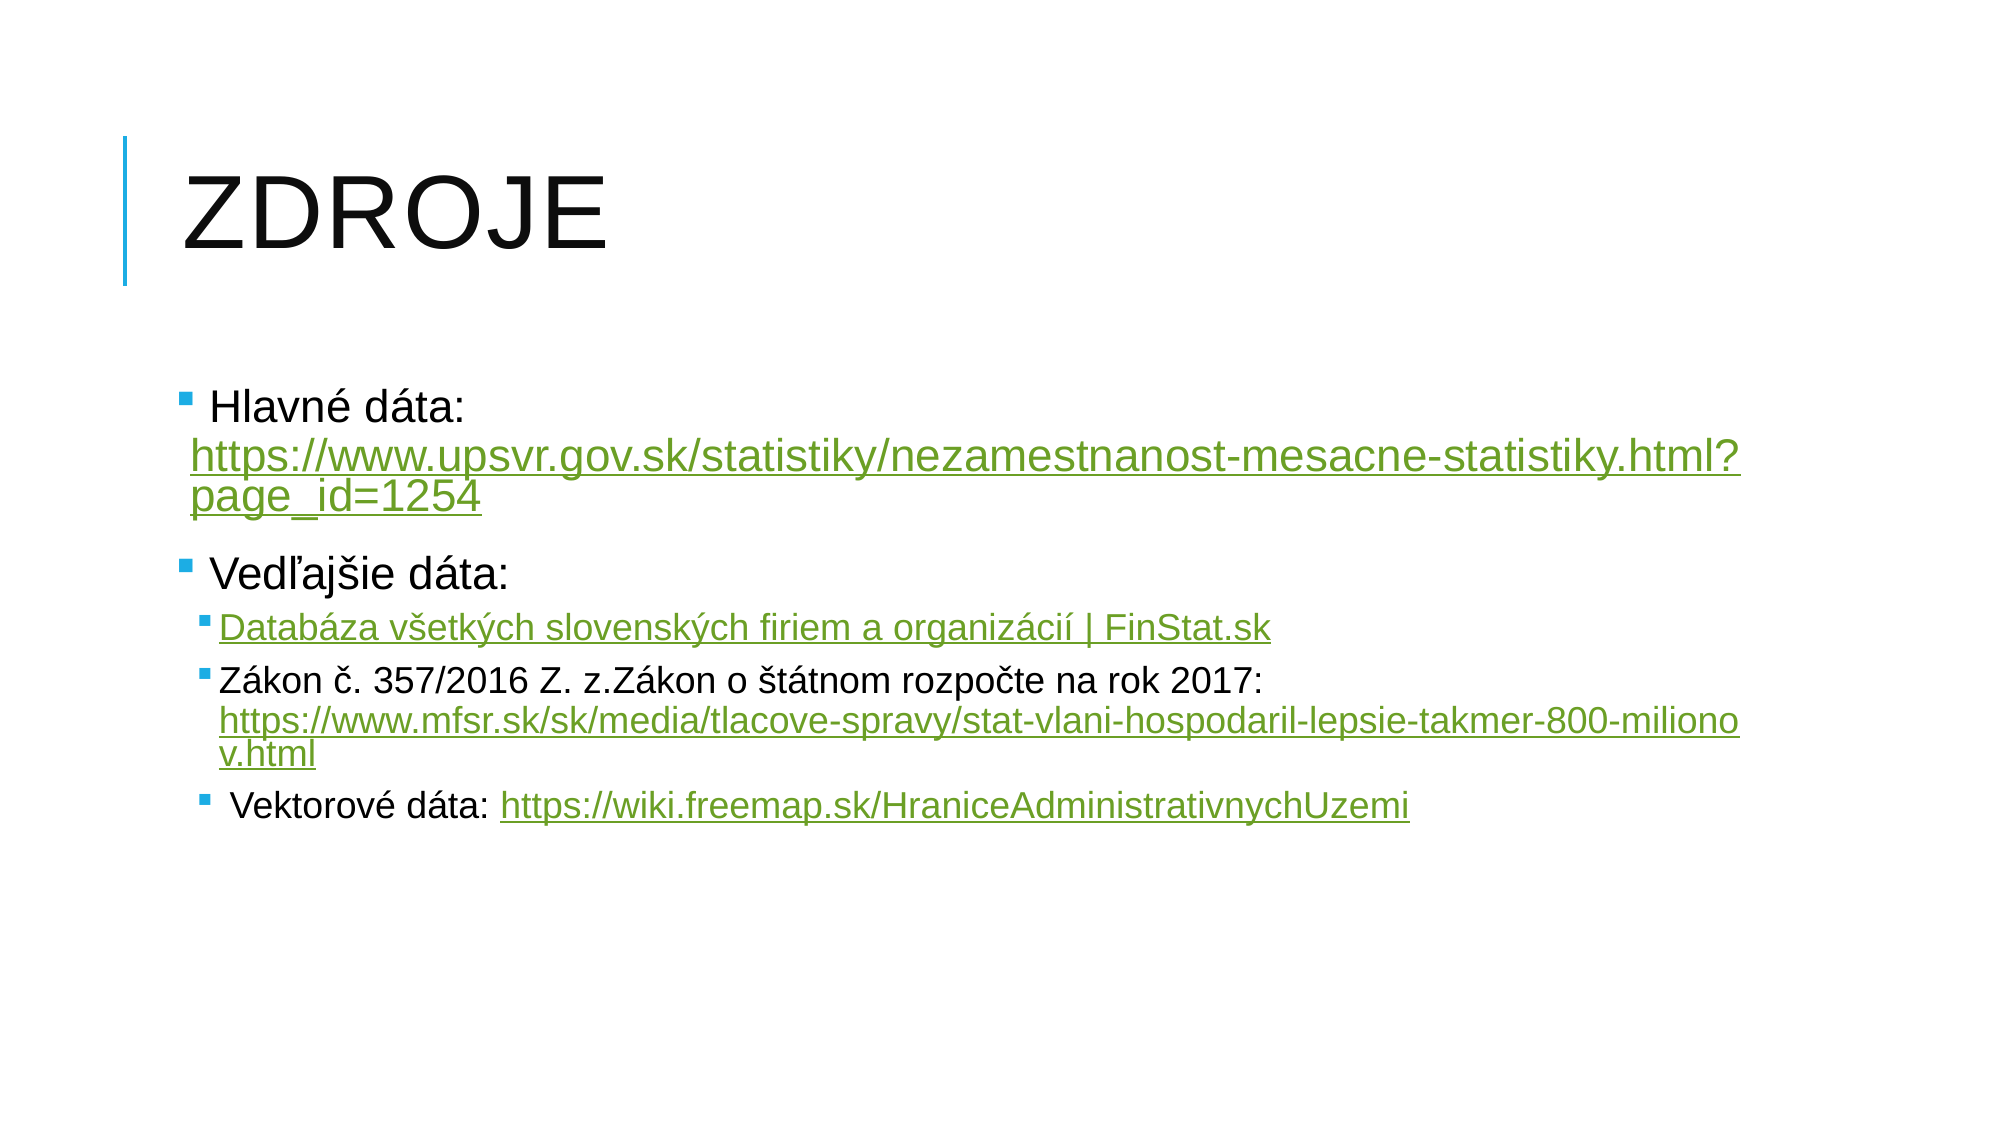

# Zdroje
 Hlavné dáta: https://www.upsvr.gov.sk/statistiky/nezamestnanost-mesacne-statistiky.html?page_id=1254
 Vedľajšie dáta:
Databáza všetkých slovenských firiem a organizácií | FinStat.sk
Zákon č. 357/2016 Z. z.Zákon o štátnom rozpočte na rok 2017: https://www.mfsr.sk/sk/media/tlacove-spravy/stat-vlani-hospodaril-lepsie-takmer-800-milionov.html
 Vektorové dáta: https://wiki.freemap.sk/HraniceAdministrativnychUzemi